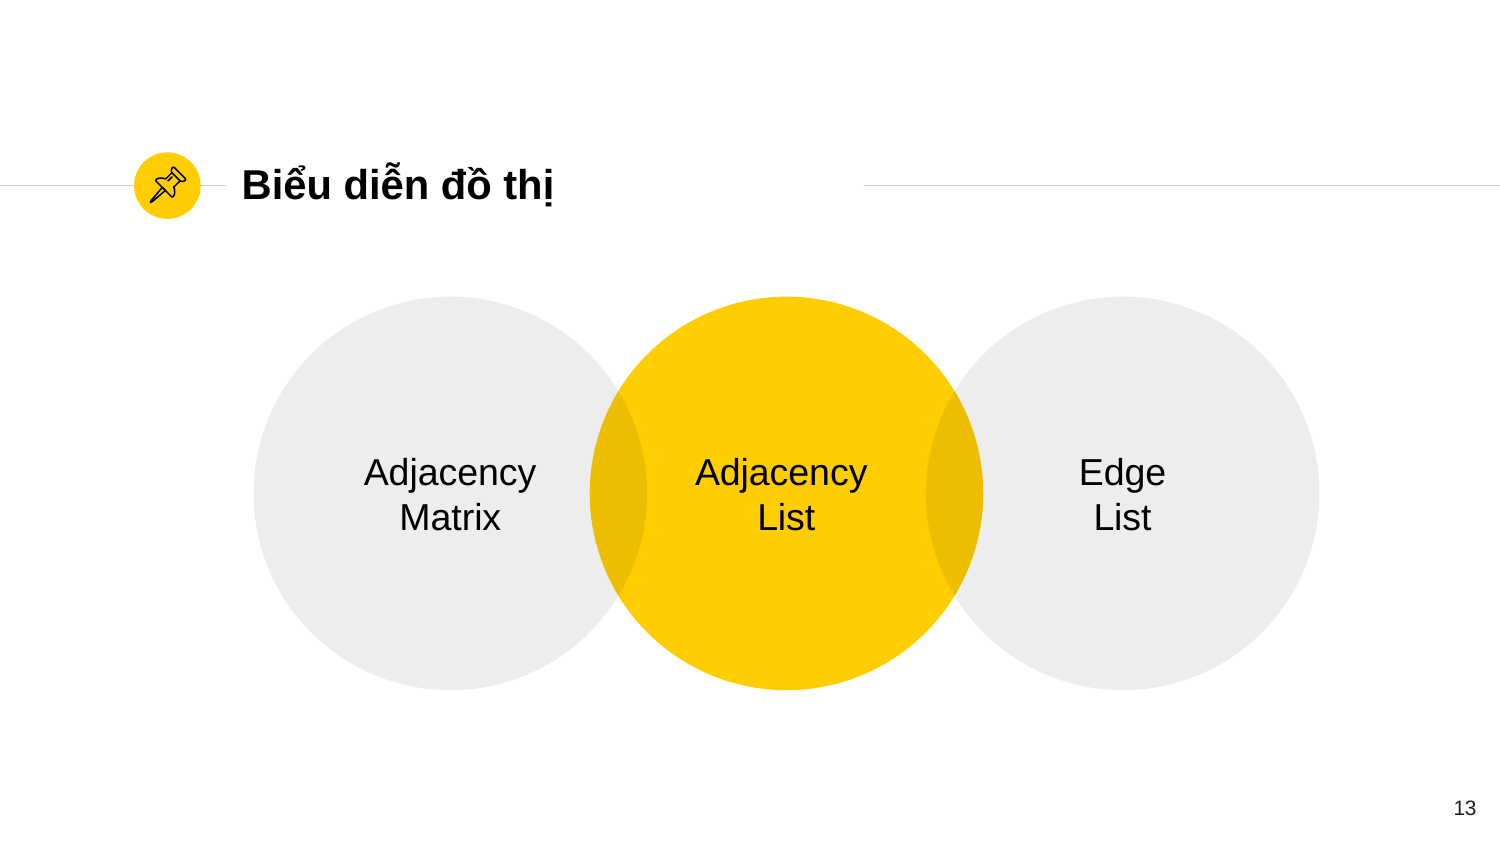

# Biểu diễn đồ thị

Adjacency Matrix
Adjacency
List
Edge
List
13